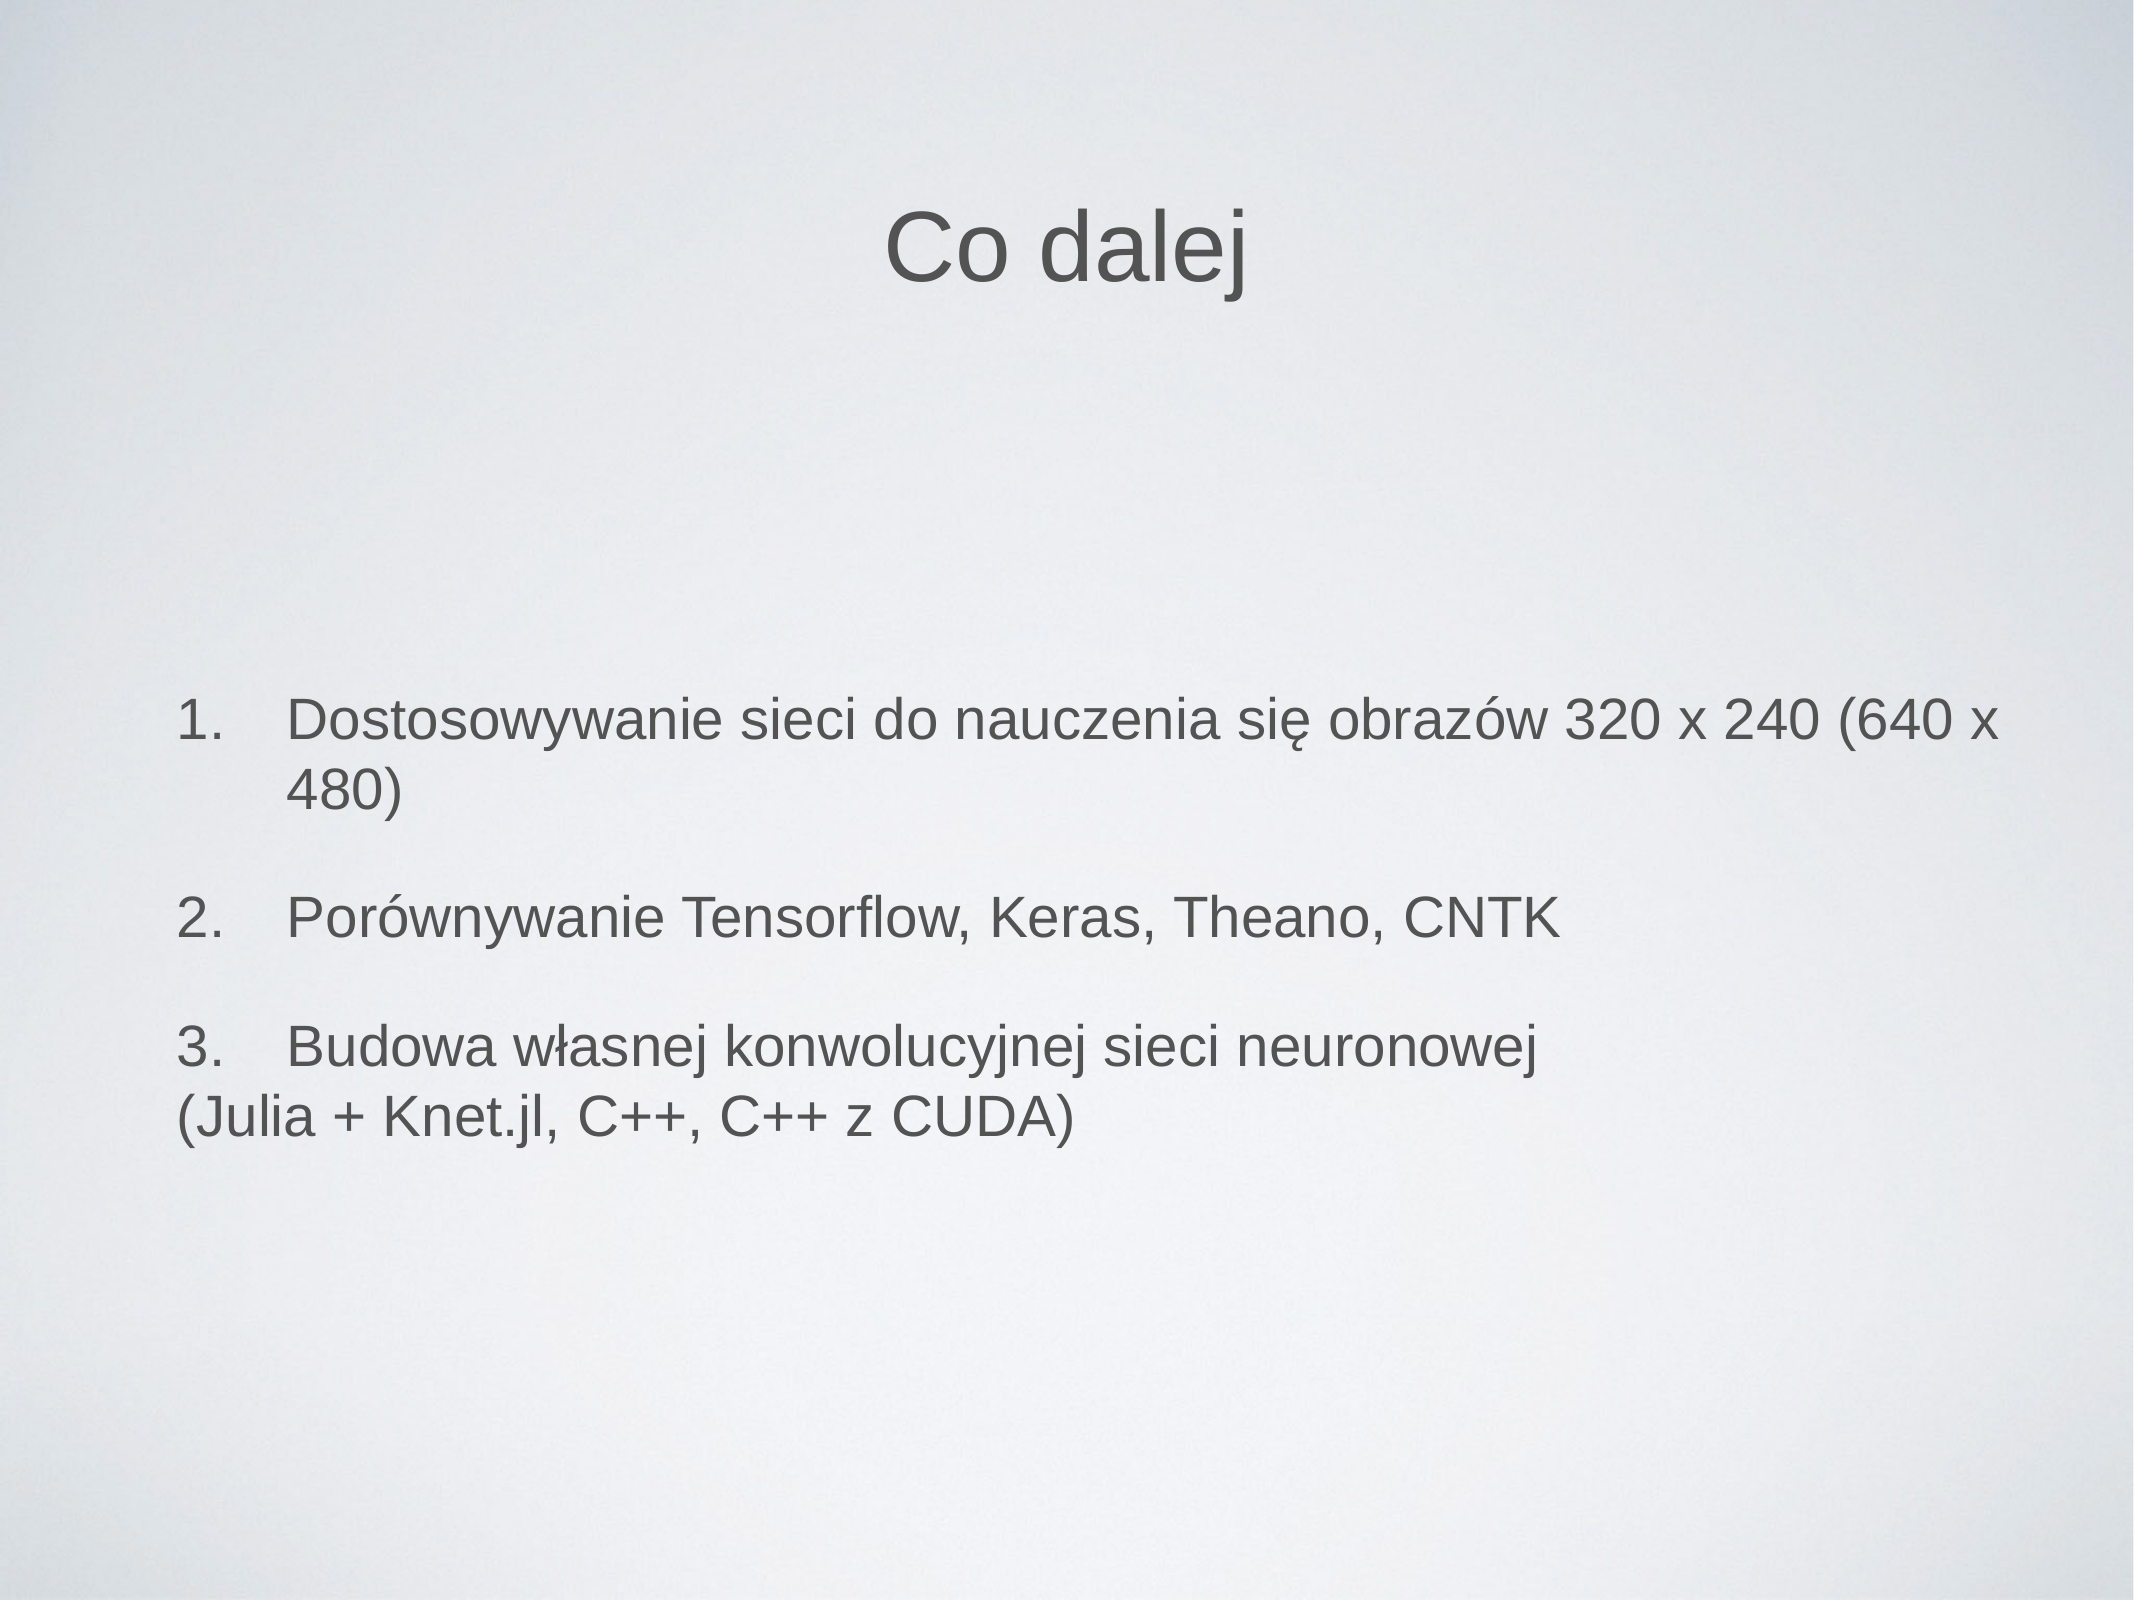

# Co dalej
Dostosowywanie sieci do nauczenia się obrazów 320 x 240 (640 x 480)
Porównywanie Tensorflow, Keras, Theano, CNTK
Budowa własnej konwolucyjnej sieci neuronowej
(Julia + Knet.jl, C++, C++ z CUDA)
18